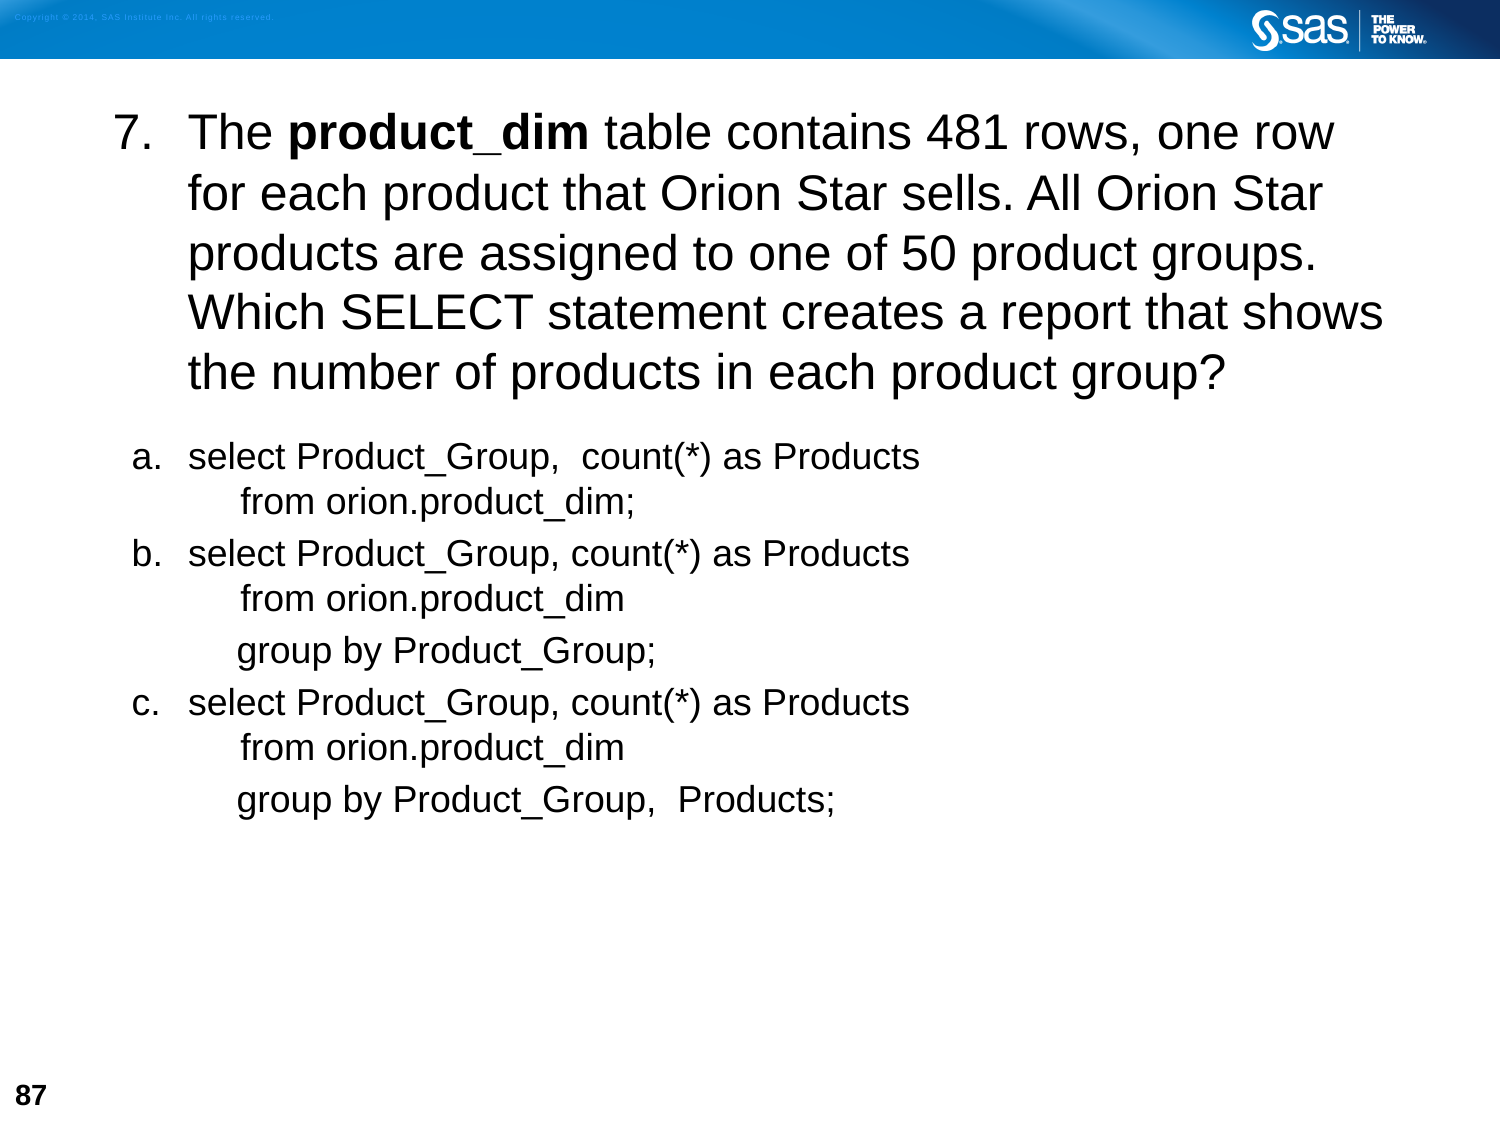

The product_dim table contains 481 rows, one row for each product that Orion Star sells. All Orion Star products are assigned to one of 50 product groups. Which SELECT statement creates a report that shows the number of products in each product group?

select Product_Group,  count(*) as Products
     from orion.product_dim;
select Product_Group, count(*) as Products
     from orion.product_dim
          group by Product_Group;
select Product_Group, count(*) as Products
     from orion.product_dim
          group by Product_Group,  Products;